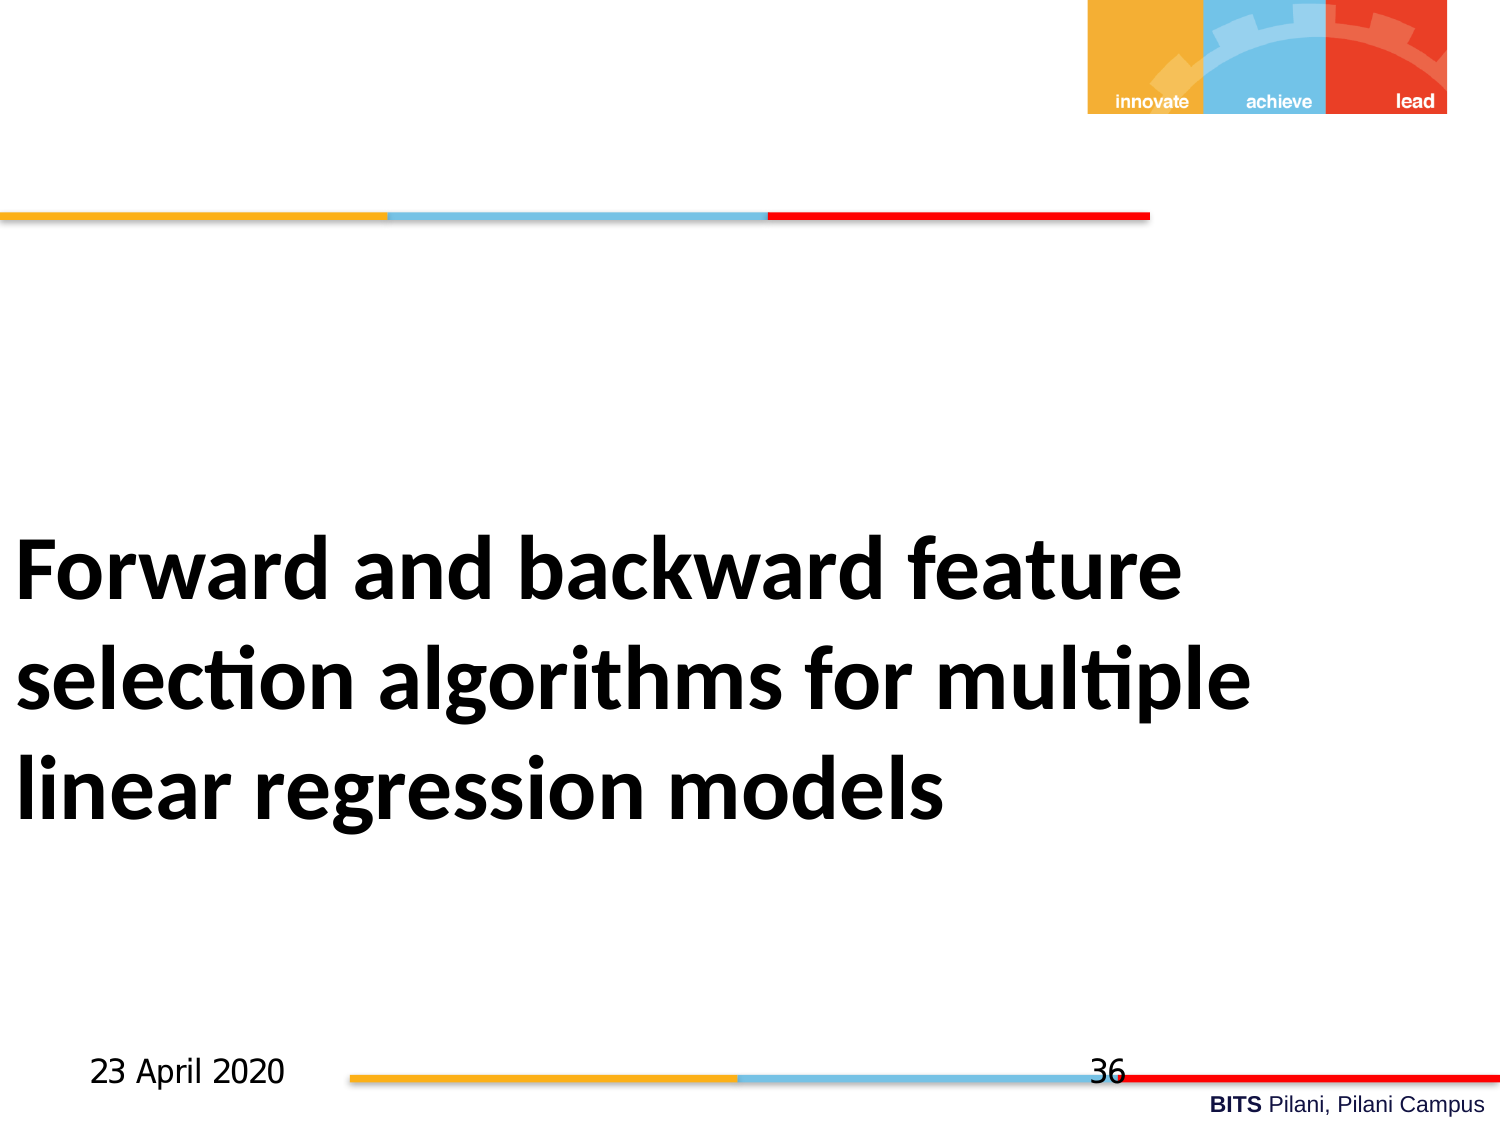

Forward and backward feature selection algorithms for multiple linear regression models

23 April 2020
36